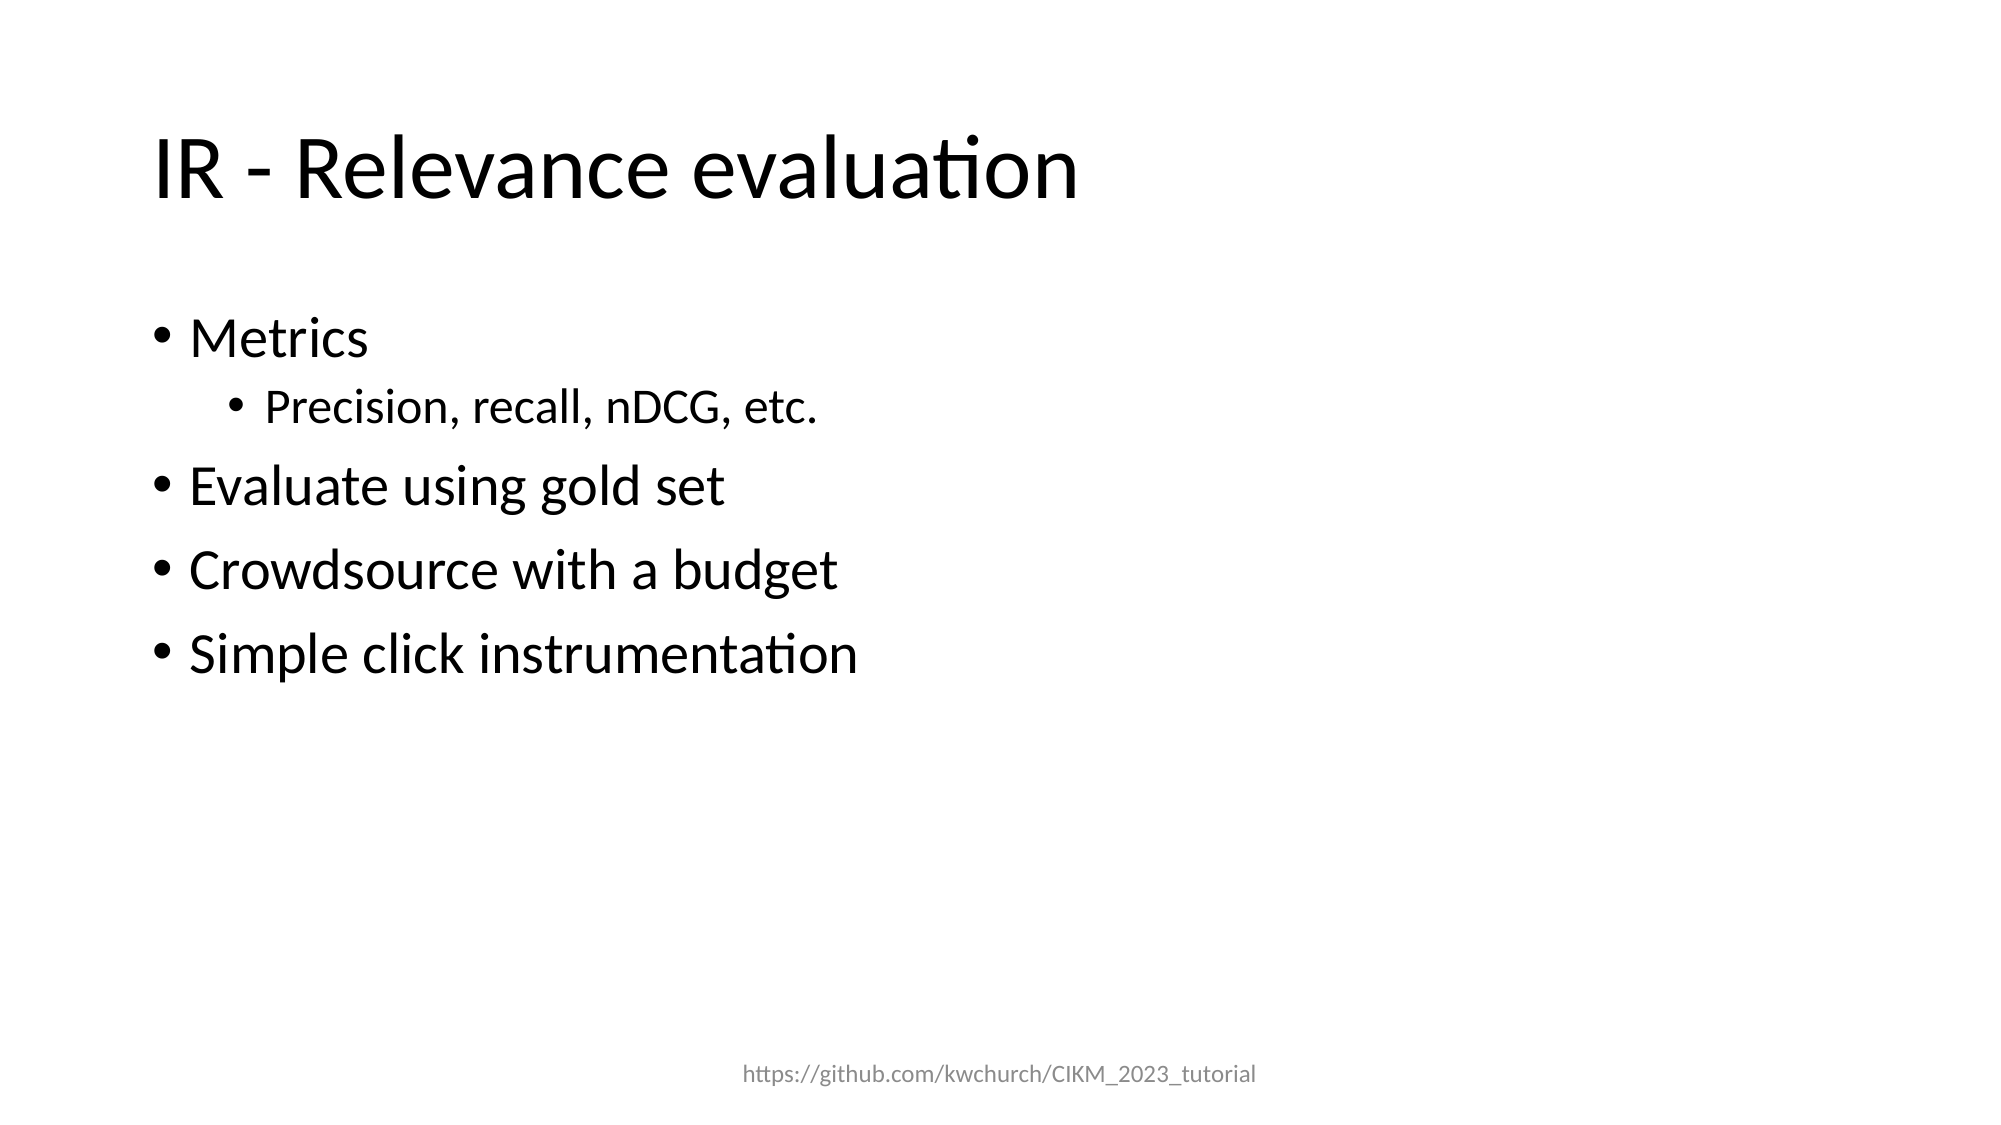

# IR - Relevance evaluation
Metrics
Precision, recall, nDCG, etc.
Evaluate using gold set
Crowdsource with a budget
Simple click instrumentation
https://github.com/kwchurch/CIKM_2023_tutorial